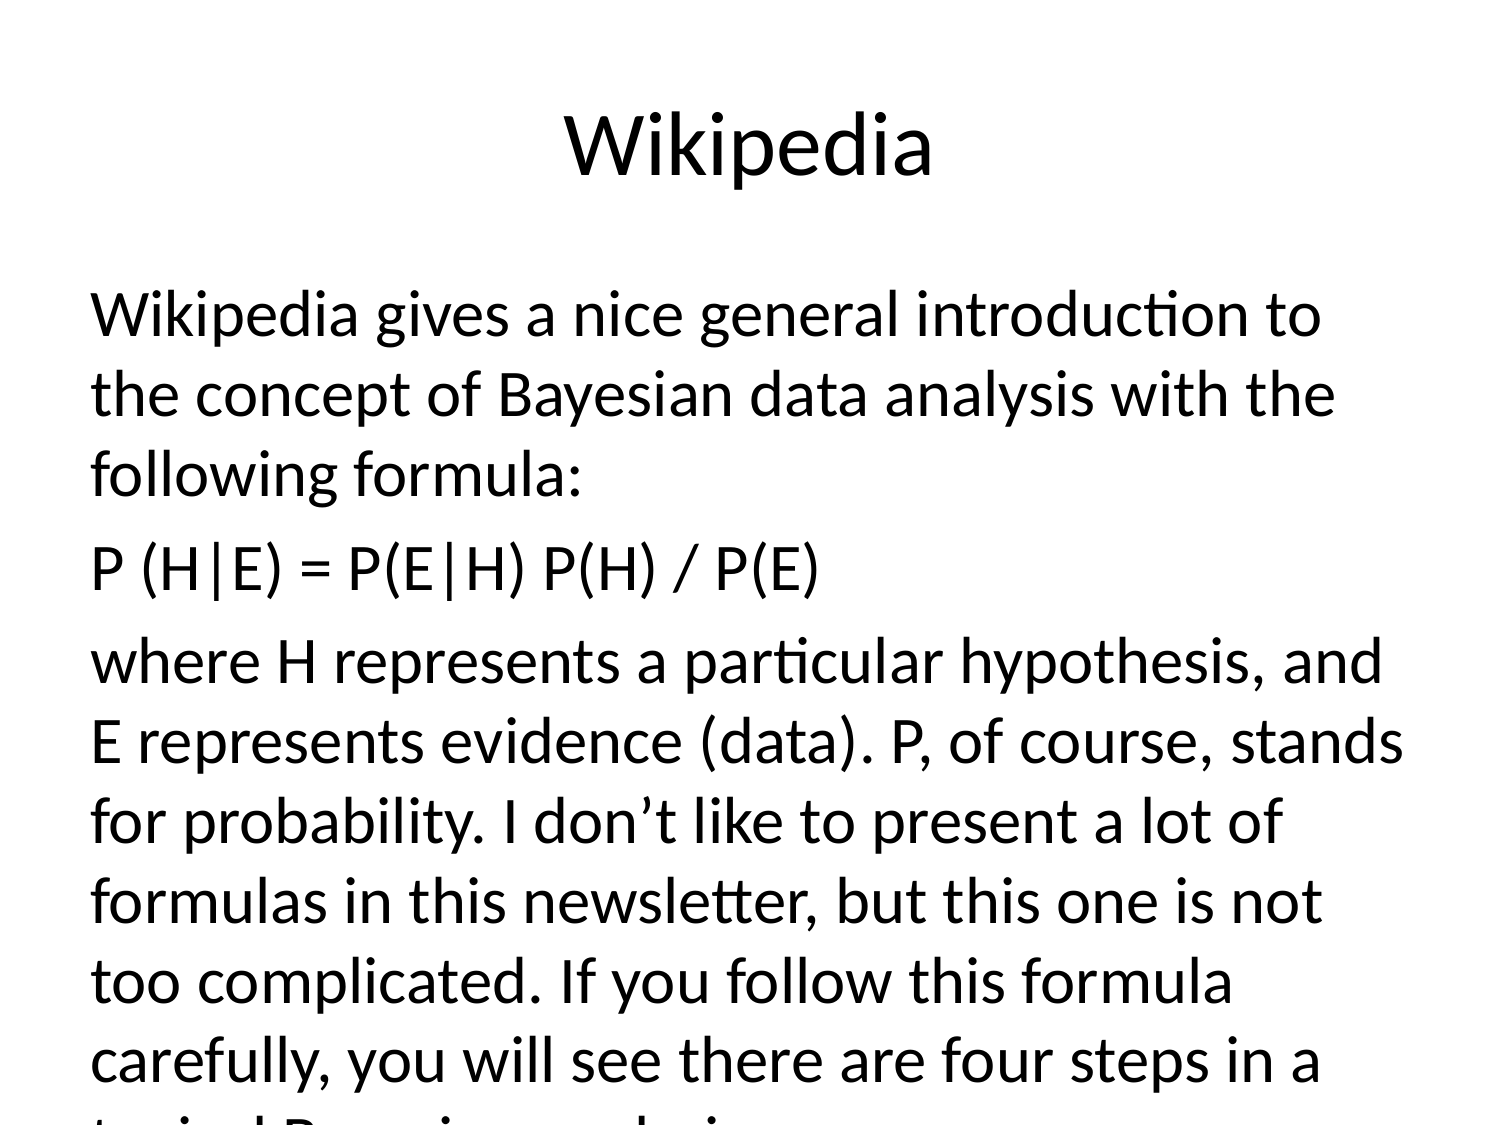

# Wikipedia
Wikipedia gives a nice general introduction to the concept of Bayesian data analysis with the following formula:
P (H|E) = P(E|H) P(H) / P(E)
where H represents a particular hypothesis, and E represents evidence (data). P, of course, stands for probability. I don’t like to present a lot of formulas in this newsletter, but this one is not too complicated. If you follow this formula carefully, you will see there are four steps in a typical Bayesian analysis.
The first step is to specify P(H), which is called the prior probability. Specifying the prior probability is probably the one aspect of Bayesian data analysis that causes the most controversy. The prior probability represents the degree of belief that you have in a particular hypothesis prior to collection of your data. The prior distribution can incorporate data from previous related studies or it can incorporate subjective impressions of the researcher. What!?! you’re saying right now. Aren’t statistics supposed to remove the need for subjective opinions? There is a lot that can be written about this, but I would just like to note a few things.
First, it is impossible to totally remove subjective opinion from a data analysis. You can’t do research without adopting some informal rules. These rules may be reasonable, they may be supported to some extent by empirical data, but they are still applied in a largely subjective fashion. Here are some of the subjective beliefs that I use in my work:
you should always prefer a simple model to a complex model if both predict the data with the same level of precision.
you should be cautious about any subgroup finding that was not pre-specified in the research protocol.
if you can find a plausible biological mechanism, that adds credibility to your results.